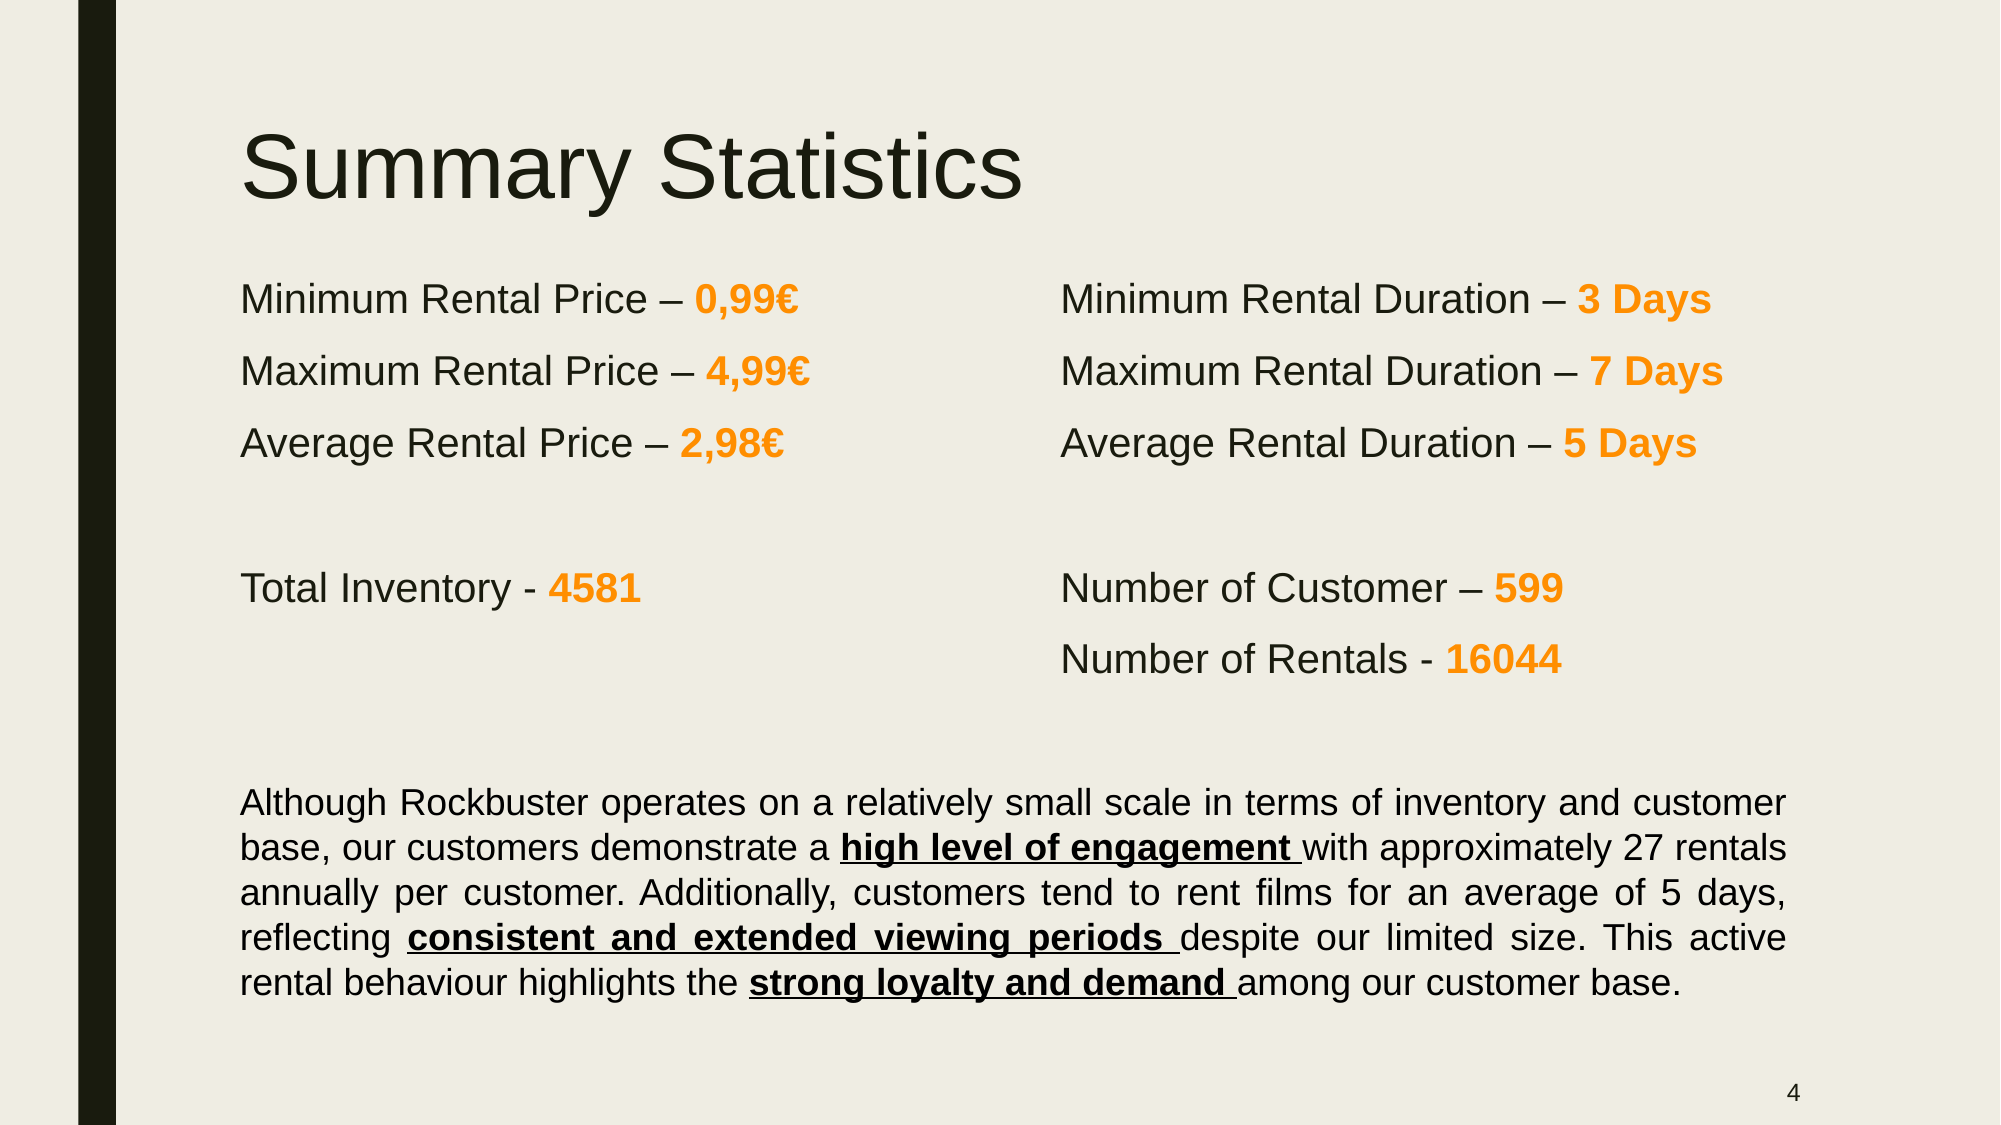

# Summary Statistics
Minimum Rental Price – 0,99€
Maximum Rental Price – 4,99€
Average Rental Price – 2,98€

Total Inventory - 4581
Minimum Rental Duration – 3 Days
Maximum Rental Duration – 7 Days
Average Rental Duration – 5 Days

Number of Customer – 599
Number of Rentals - 16044
Although Rockbuster operates on a relatively small scale in terms of inventory and customer base, our customers demonstrate a high level of engagement with approximately 27 rentals annually per customer. Additionally, customers tend to rent films for an average of 5 days, reflecting consistent and extended viewing periods despite our limited size. This active rental behaviour highlights the strong loyalty and demand among our customer base.
4